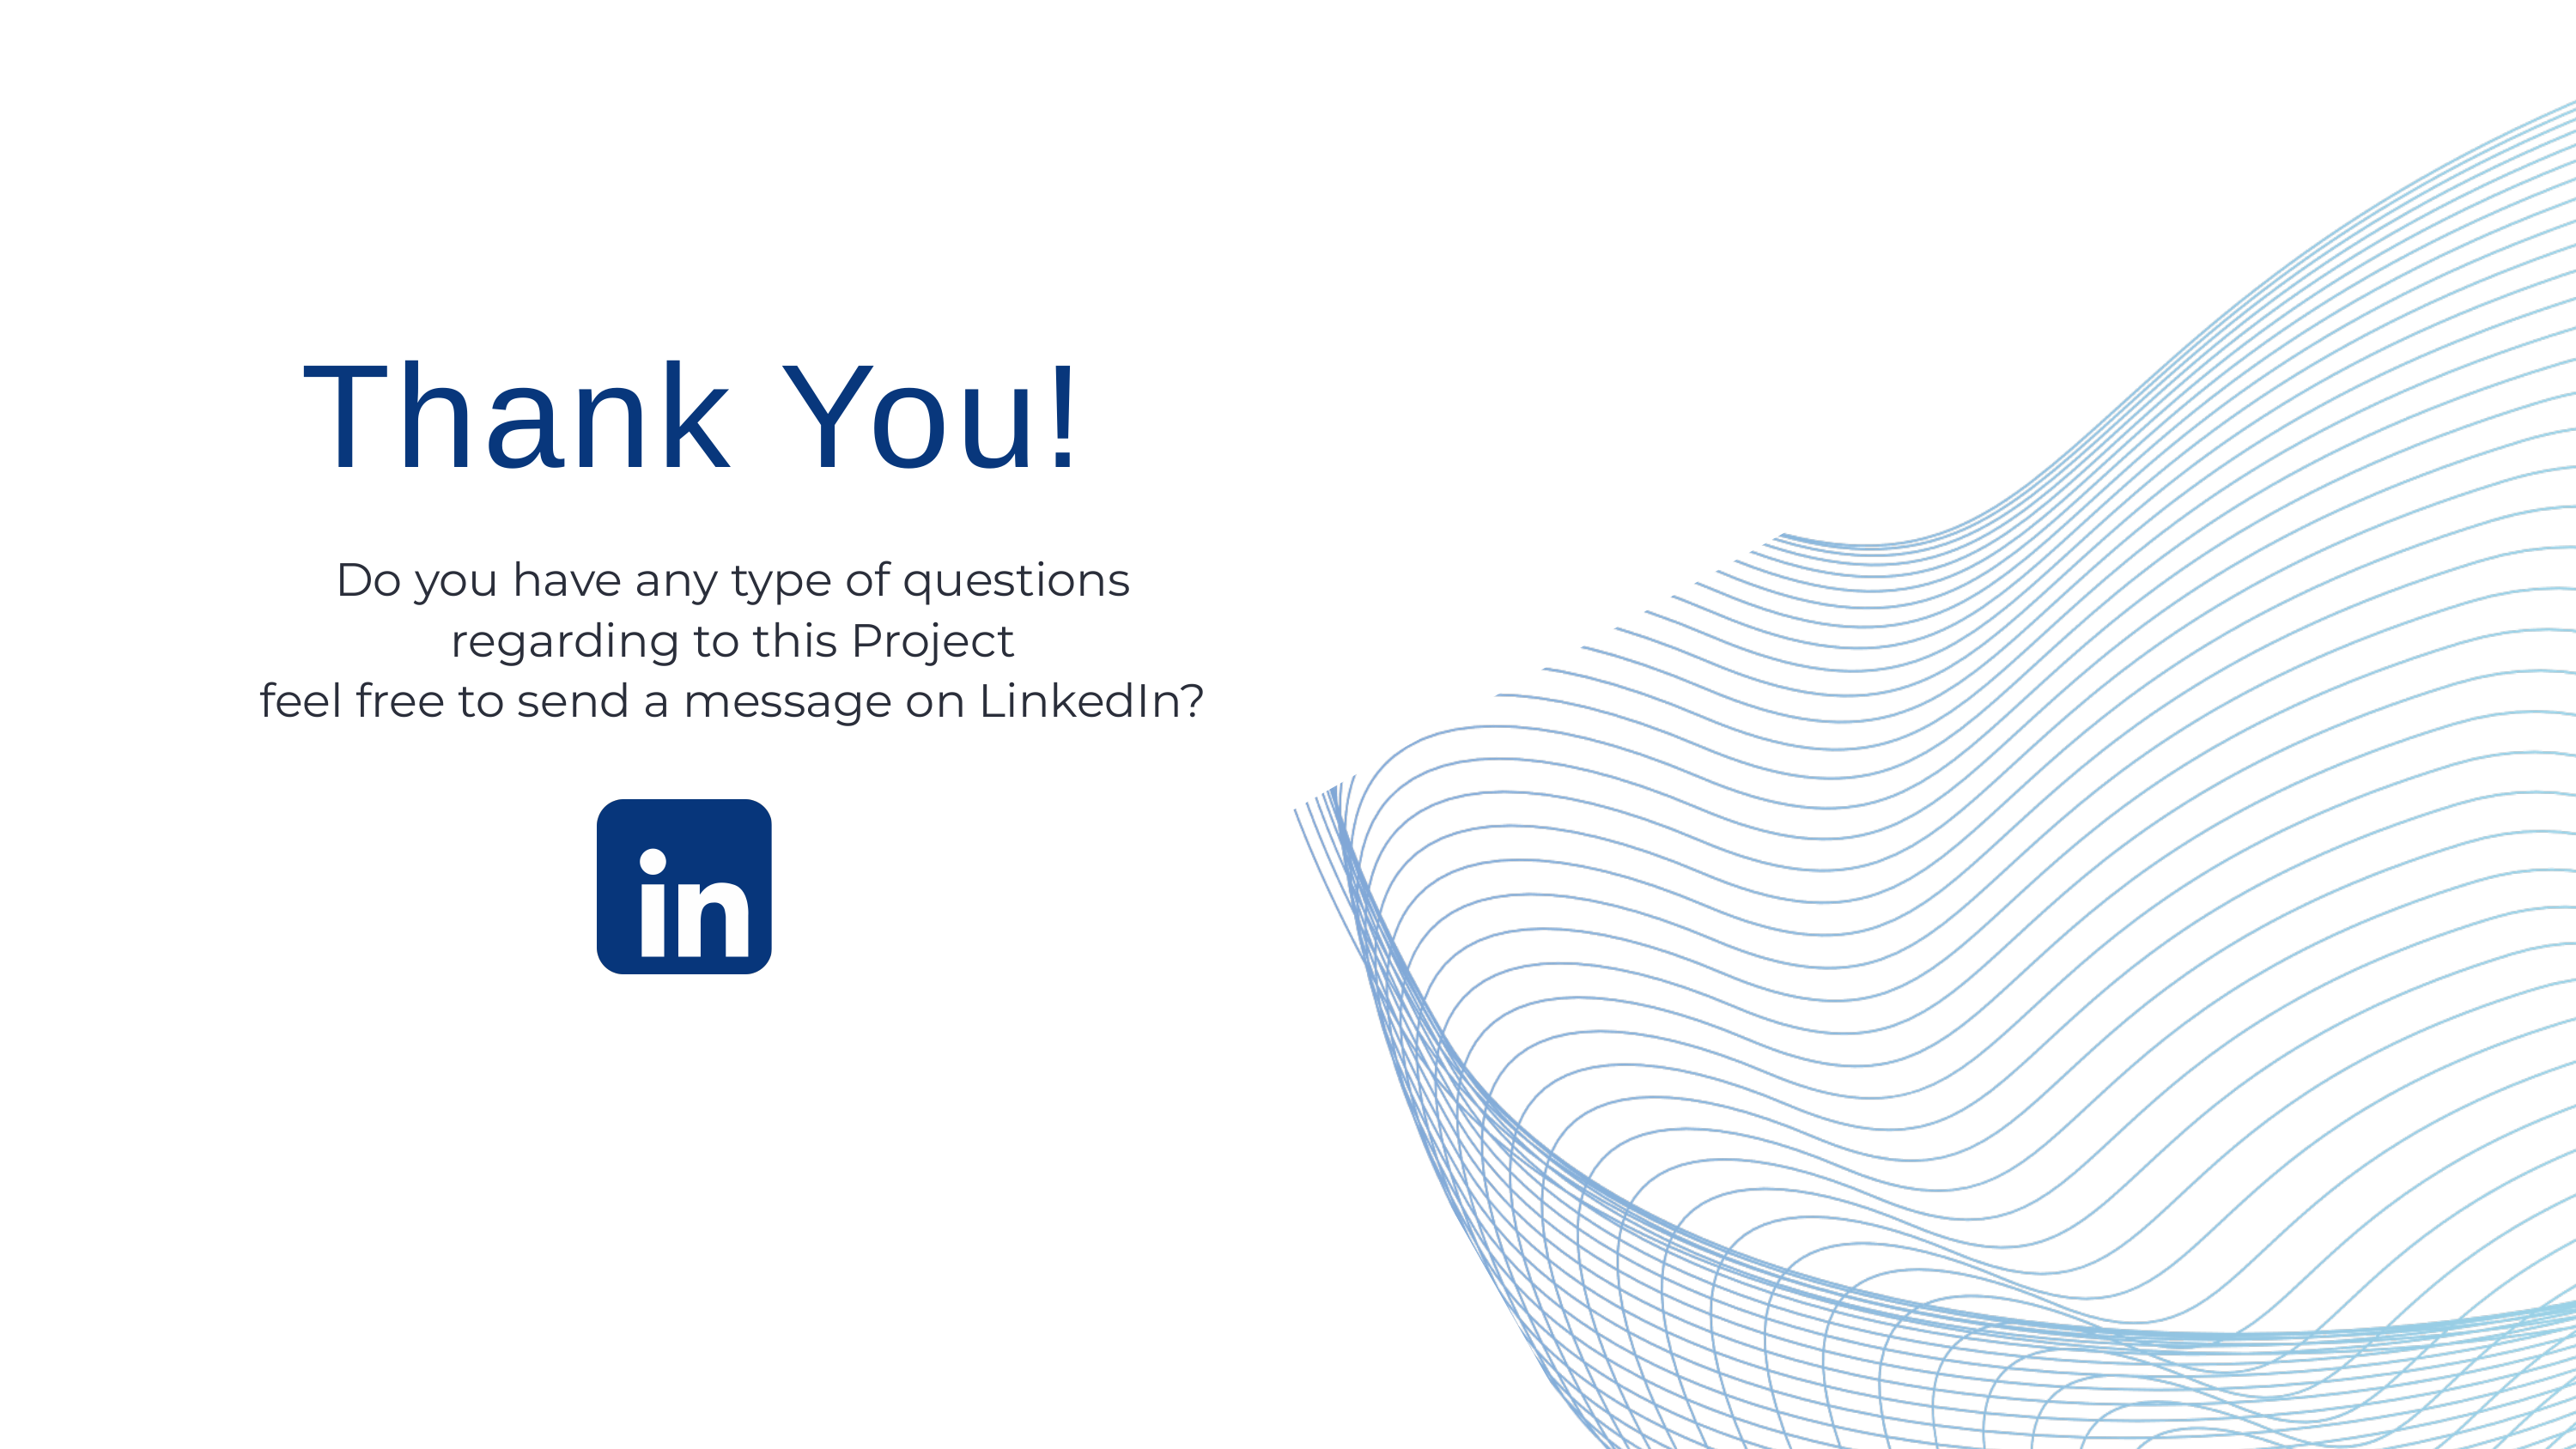

Thank You!

Do you have any type of questions regarding to this Project
feel free to send a message on LinkedIn?